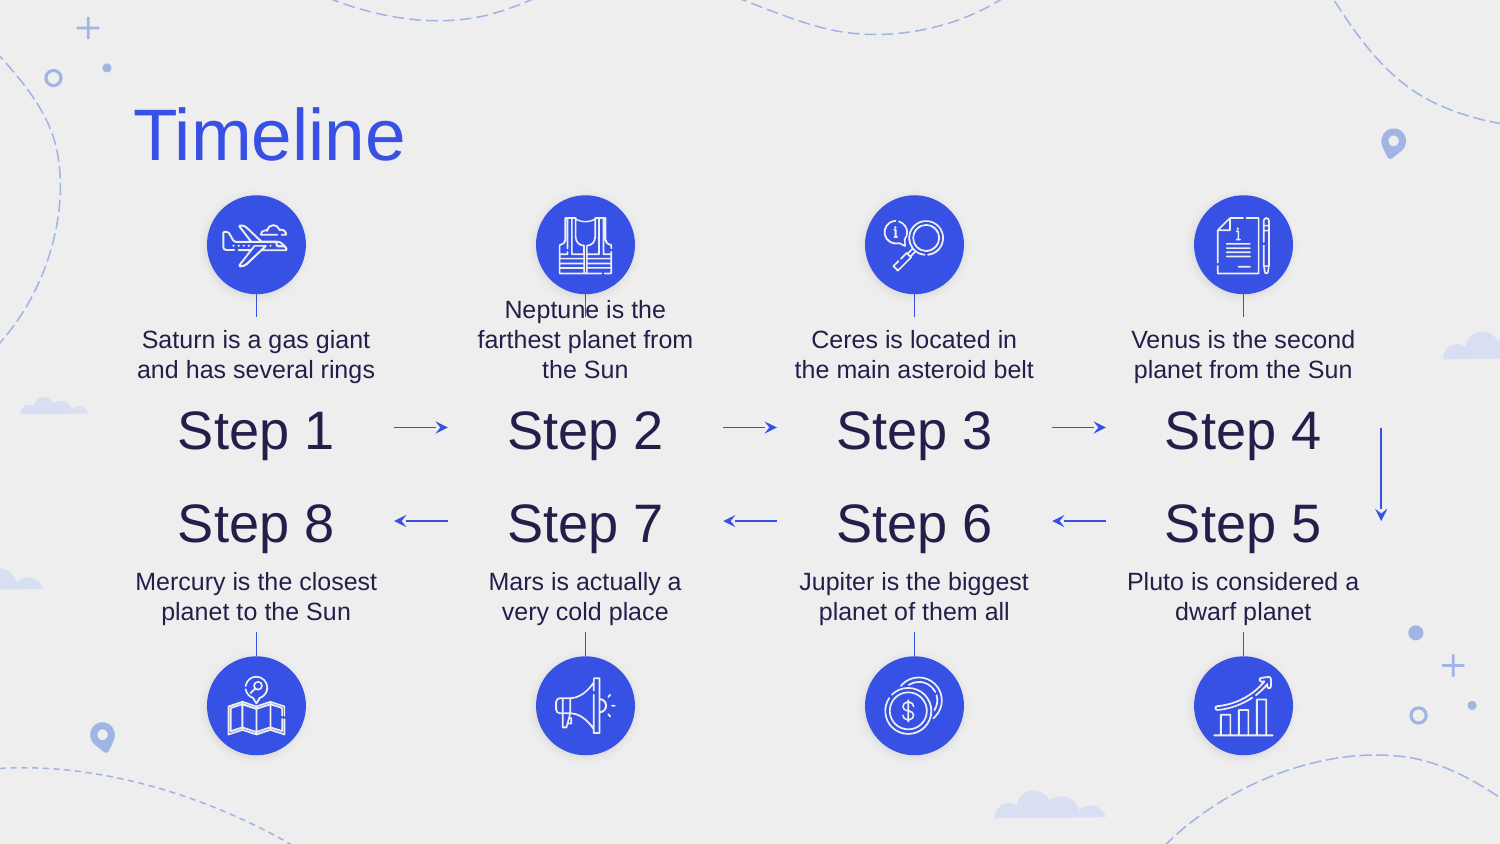

# Timeline

Saturn is a gas giant and has several rings
Neptune is the farthest planet from the Sun
Ceres is located in the main asteroid belt
Venus is the second planet from the Sun
Step 1
Step 2
Step 3
Step 4
Step 8
Step 7
Step 6
Step 5
Mercury is the closest planet to the Sun
Mars is actually a very cold place
Jupiter is the biggest planet of them all
Pluto is considered a dwarf planet